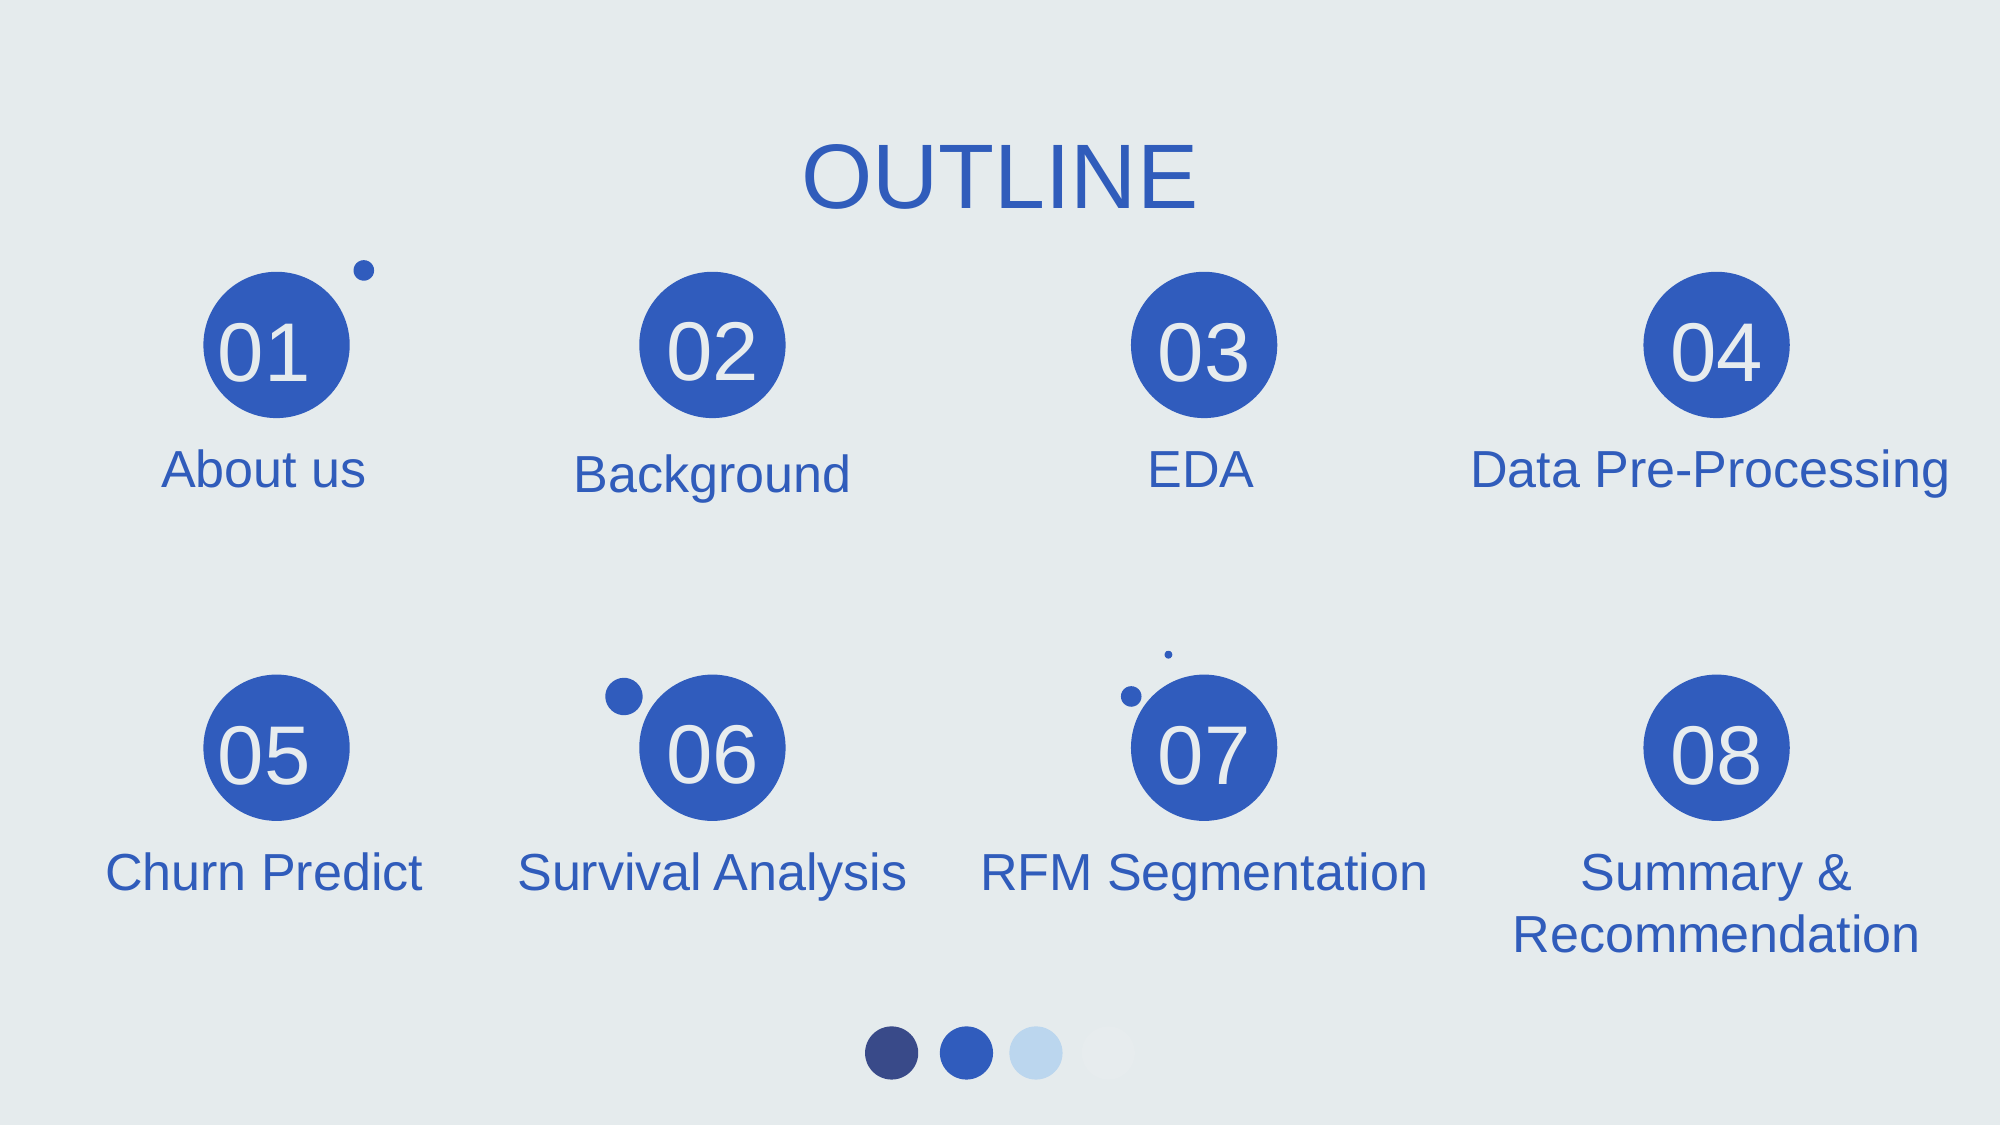

# OUTLINE

02
01

03
04
About us
EDA
Data Pre-Processing
Background

06
05

07

08

Churn Predict
Survival Analysis
RFM Segmentation
Summary & Recommendation